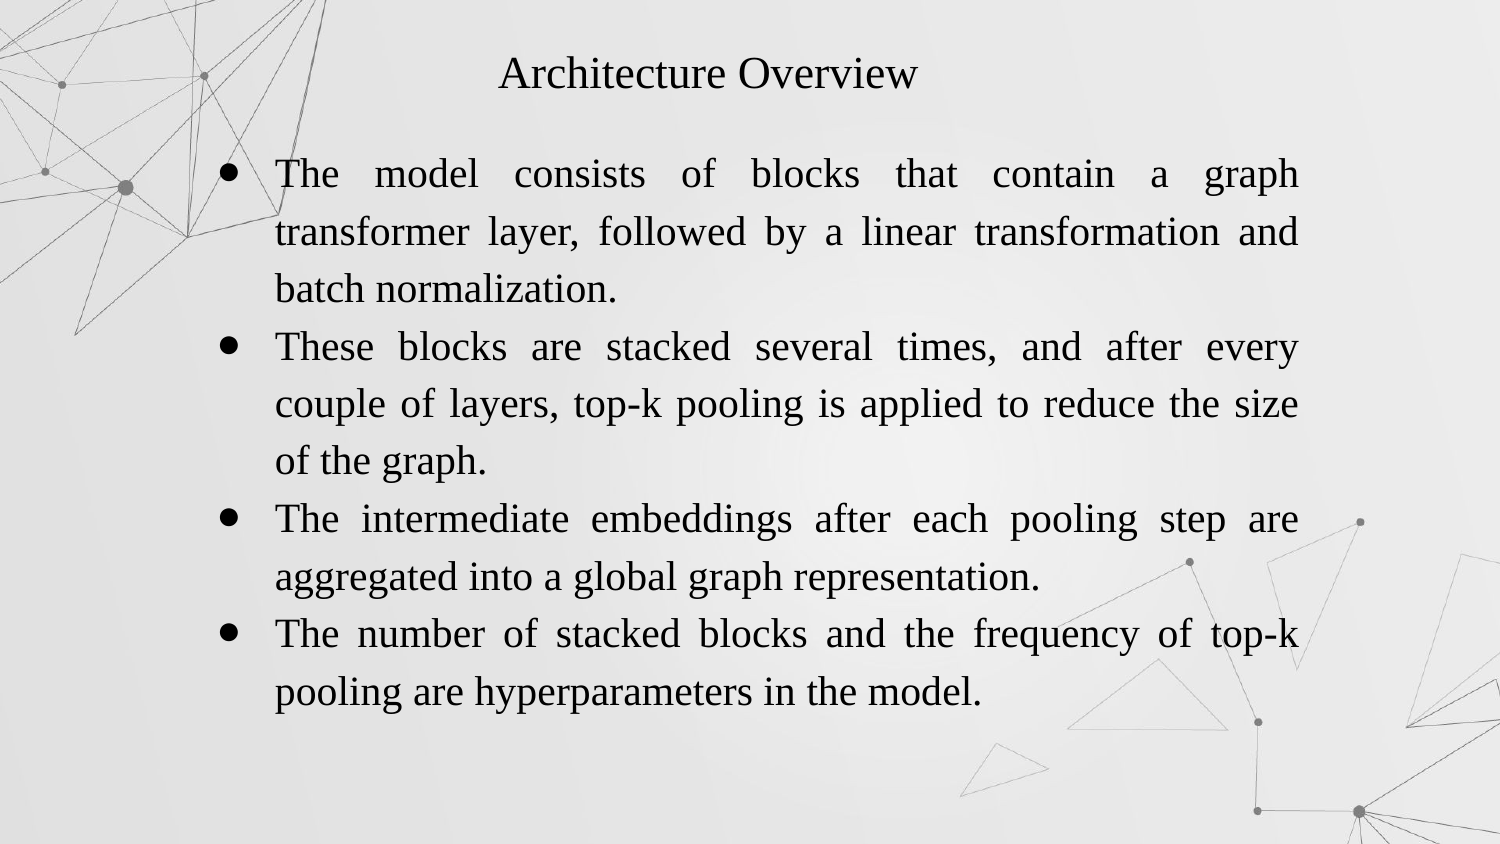

# Architecture Overview
The model consists of blocks that contain a graph transformer layer, followed by a linear transformation and batch normalization.
These blocks are stacked several times, and after every couple of layers, top-k pooling is applied to reduce the size of the graph.
The intermediate embeddings after each pooling step are aggregated into a global graph representation.
The number of stacked blocks and the frequency of top-k pooling are hyperparameters in the model.